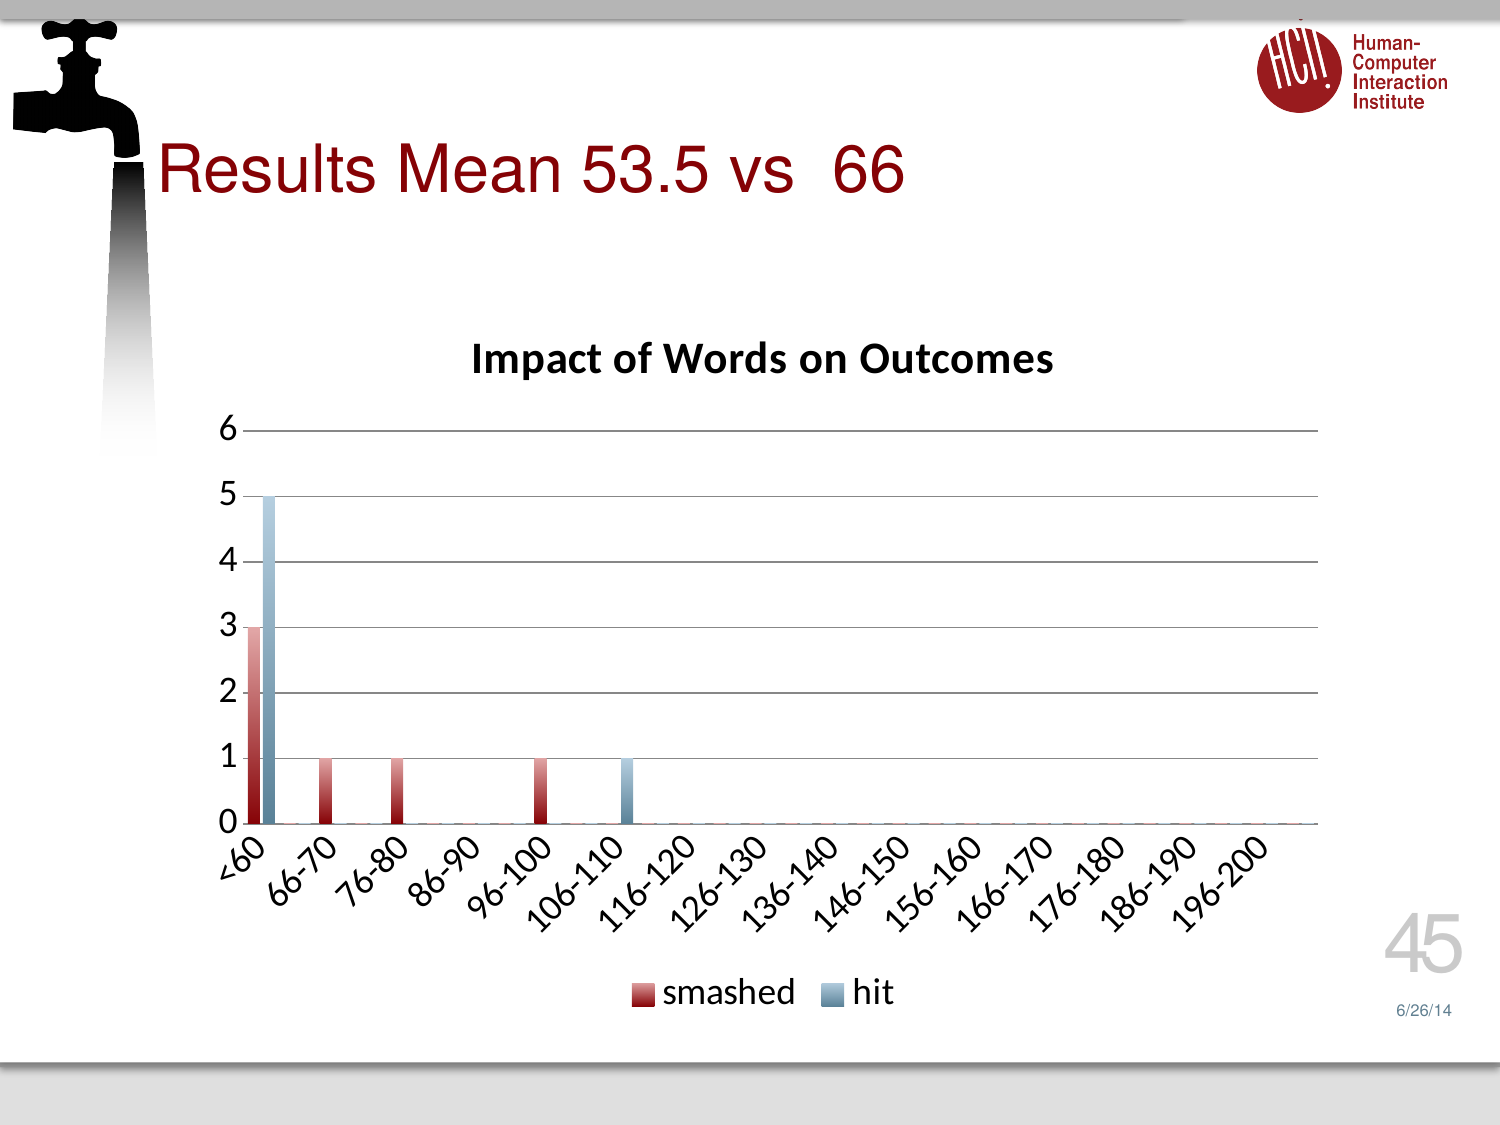

# Results Mean 53.5 vs  66

### Chart: Impact of Words on Outcomes

| Category | smashed | hit |
|---|---|---|
| <60 | 3.0 | 5.0 |
| 61-65 | 0.0 | 0.0 |
| 66-70 | 1.0 | 0.0 |
| 71-75 | 0.0 | 0.0 |
| 76-80 | 1.0 | 0.0 |
| 81-85 | 0.0 | 0.0 |
| 86-90 | 0.0 | 0.0 |
| 91-95 | 0.0 | 0.0 |
| 96-100 | 1.0 | 0.0 |
| 101-105 | 0.0 | 0.0 |
| 106-110 | 0.0 | 1.0 |
| 111-115 | 0.0 | 0.0 |
| 116-120 | 0.0 | 0.0 |
| 121-125 | 0.0 | 0.0 |
| 126-130 | 0.0 | 0.0 |
| 131-135 | 0.0 | 0.0 |
| 136-140 | 0.0 | 0.0 |
| 141-145 | 0.0 | 0.0 |
| 146-150 | 0.0 | 0.0 |
| 151-155 | 0.0 | 0.0 |
| 156-160 | 0.0 | 0.0 |
| 161-165 | 0.0 | 0.0 |
| 166-170 | 0.0 | 0.0 |
| 171-175 | 0.0 | 0.0 |
| 176-180 | 0.0 | 0.0 |
| 181-185 | 0.0 | 0.0 |
| 186-190 | 0.0 | 0.0 |
| 191-195 | 0.0 | 0.0 |
| 196-200 | 0.0 | 0.0 |
| >200 | 0.0 | 0.0 |
45
6/26/14